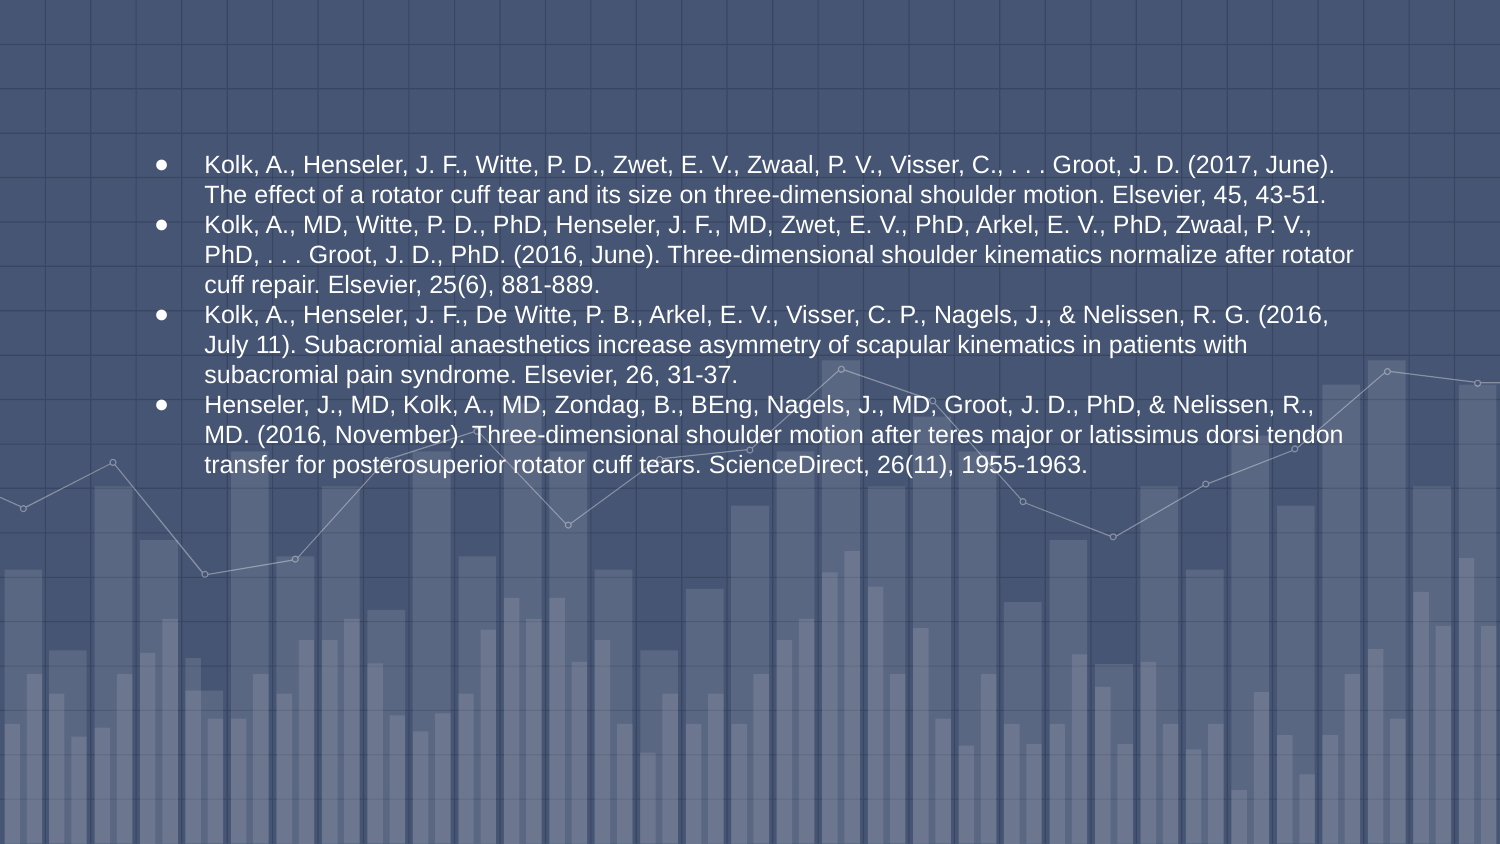

# Kolk, A., Henseler, J. F., Witte, P. D., Zwet, E. V., Zwaal, P. V., Visser, C., . . . Groot, J. D. (2017, June). The effect of a rotator cuff tear and its size on three-dimensional shoulder motion. Elsevier, 45, 43-51.
Kolk, A., MD, Witte, P. D., PhD, Henseler, J. F., MD, Zwet, E. V., PhD, Arkel, E. V., PhD, Zwaal, P. V., PhD, . . . Groot, J. D., PhD. (2016, June). Three-dimensional shoulder kinematics normalize after rotator cuff repair. Elsevier, 25(6), 881-889.
Kolk, A., Henseler, J. F., De Witte, P. B., Arkel, E. V., Visser, C. P., Nagels, J., & Nelissen, R. G. (2016, July 11). Subacromial anaesthetics increase asymmetry of scapular kinematics in patients with subacromial pain syndrome. Elsevier, 26, 31-37.
Henseler, J., MD, Kolk, A., MD, Zondag, B., BEng, Nagels, J., MD, Groot, J. D., PhD, & Nelissen, R., MD. (2016, November). Three-dimensional shoulder motion after teres major or latissimus dorsi tendon transfer for posterosuperior rotator cuff tears. ScienceDirect, 26(11), 1955-1963.